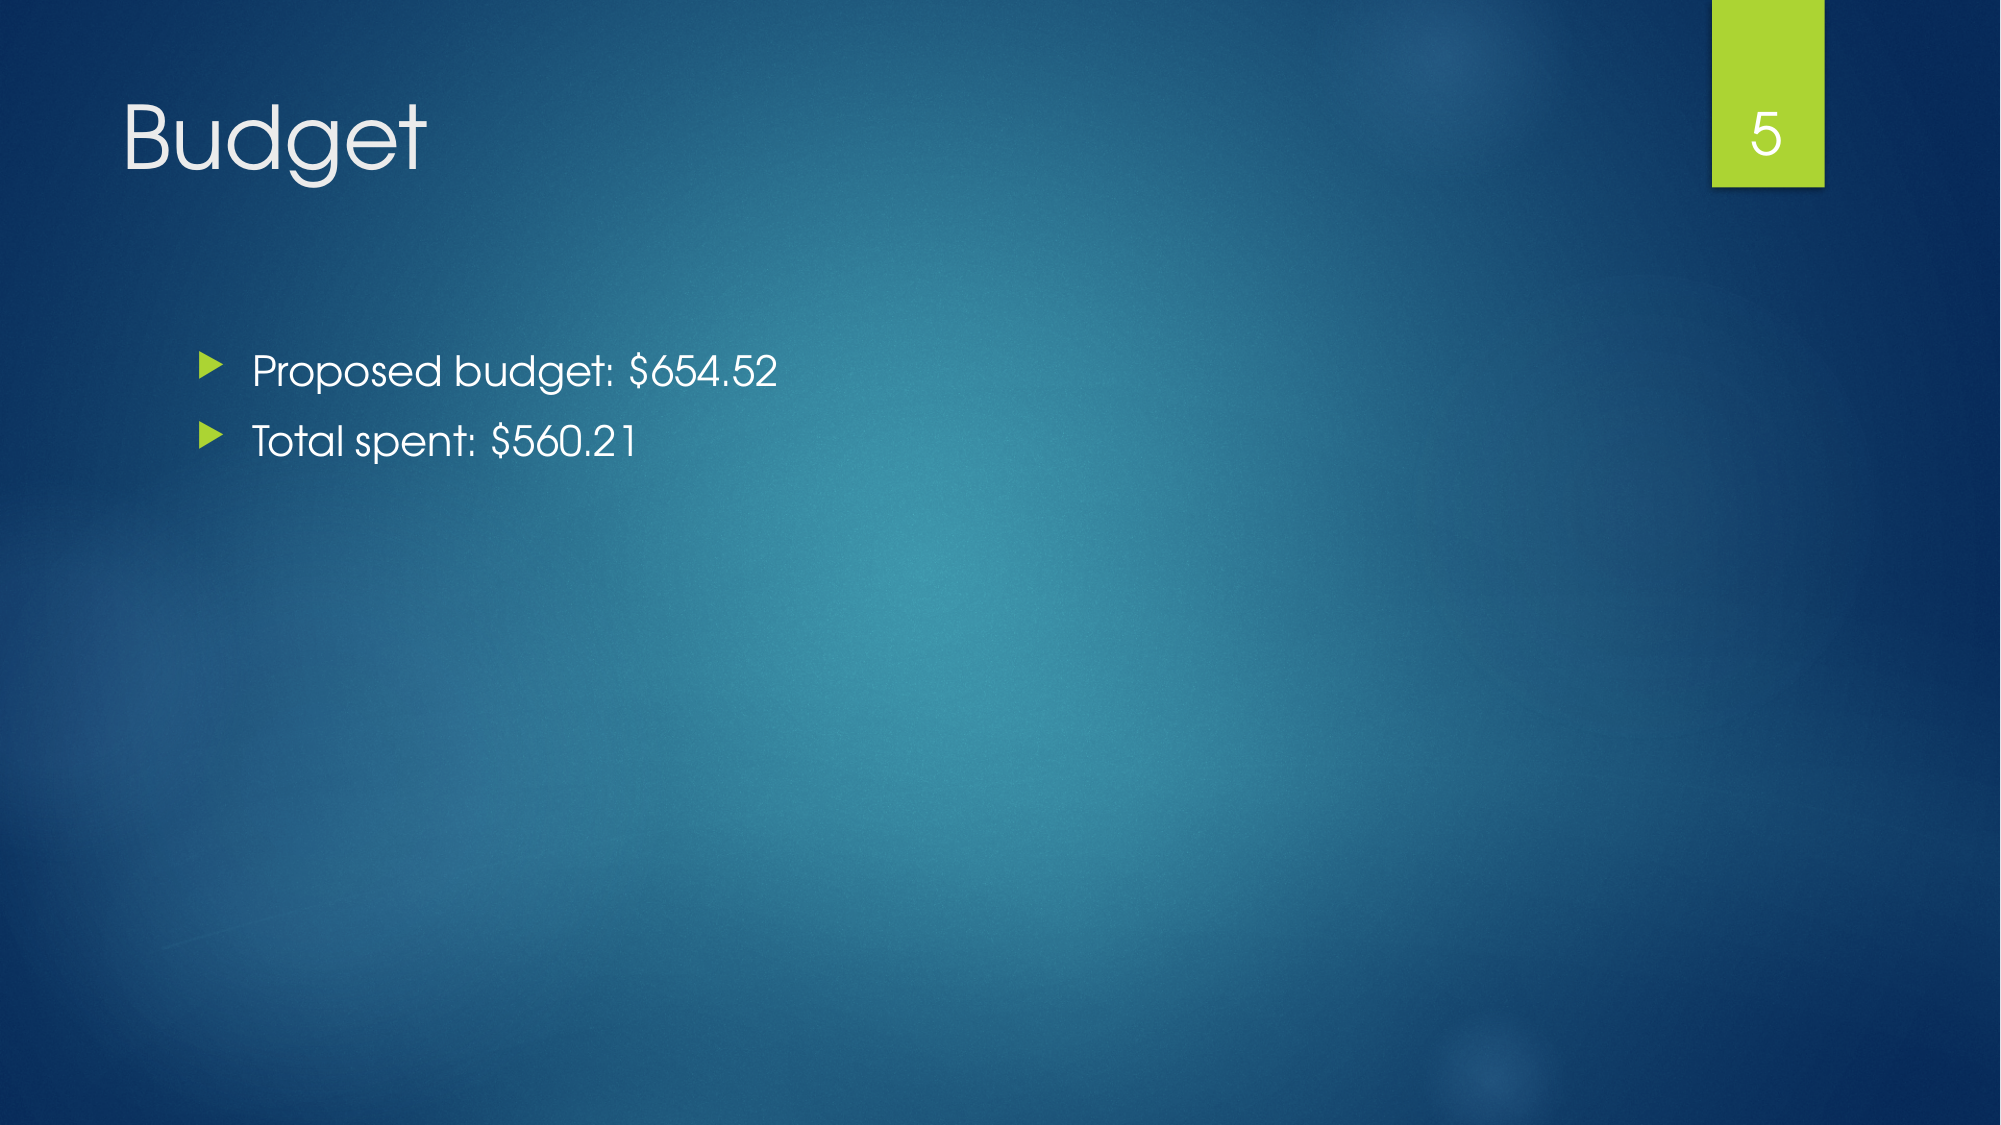

5
# Budget
Proposed budget: $654.52
Total spent: $560.21